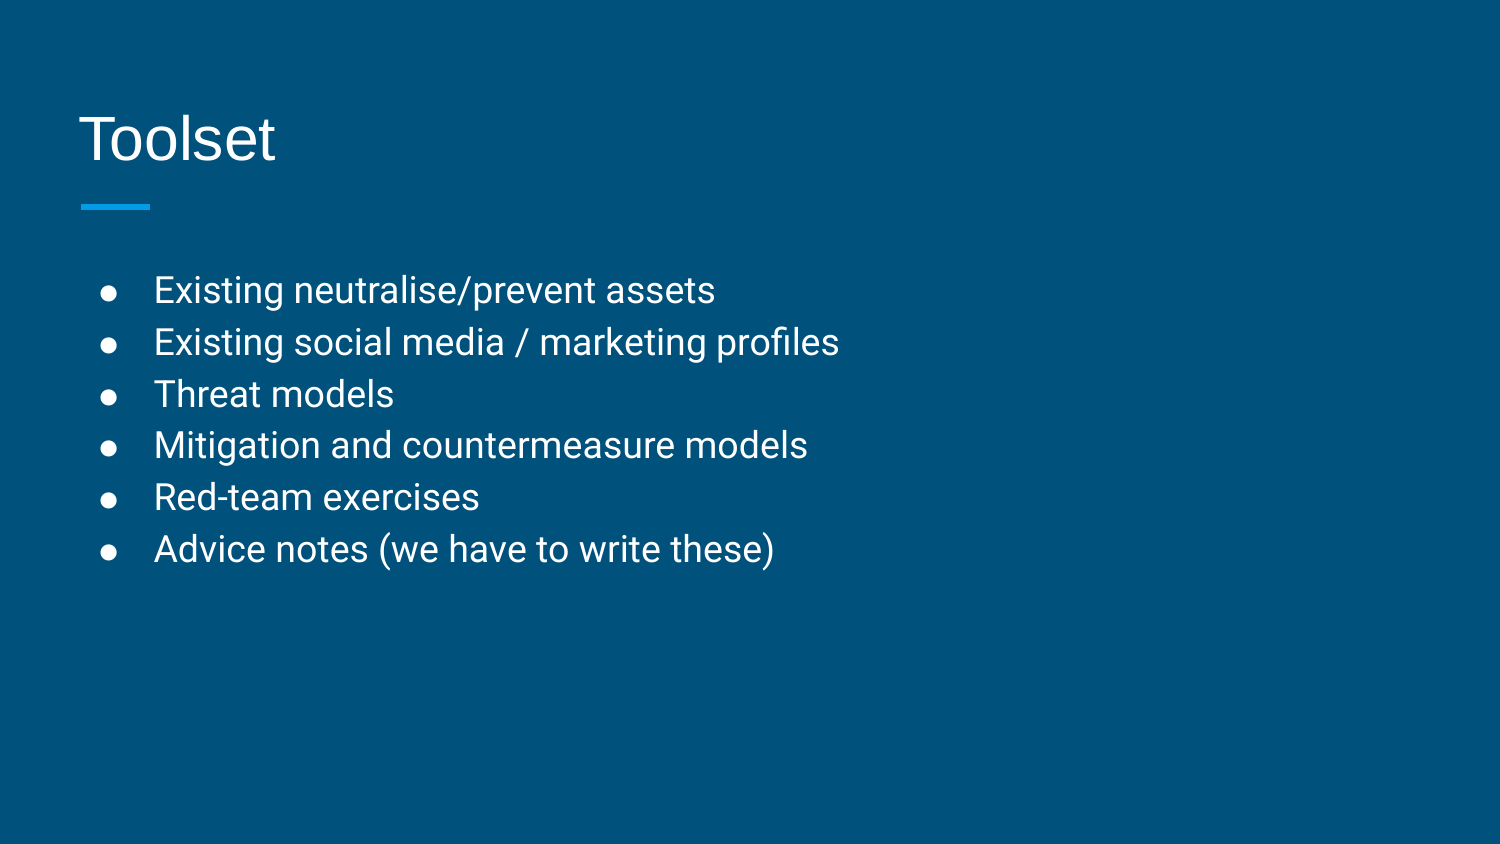

# Toolset
Existing neutralise/prevent assets
Existing social media / marketing profiles
Threat models
Mitigation and countermeasure models
Red-team exercises
Advice notes (we have to write these)